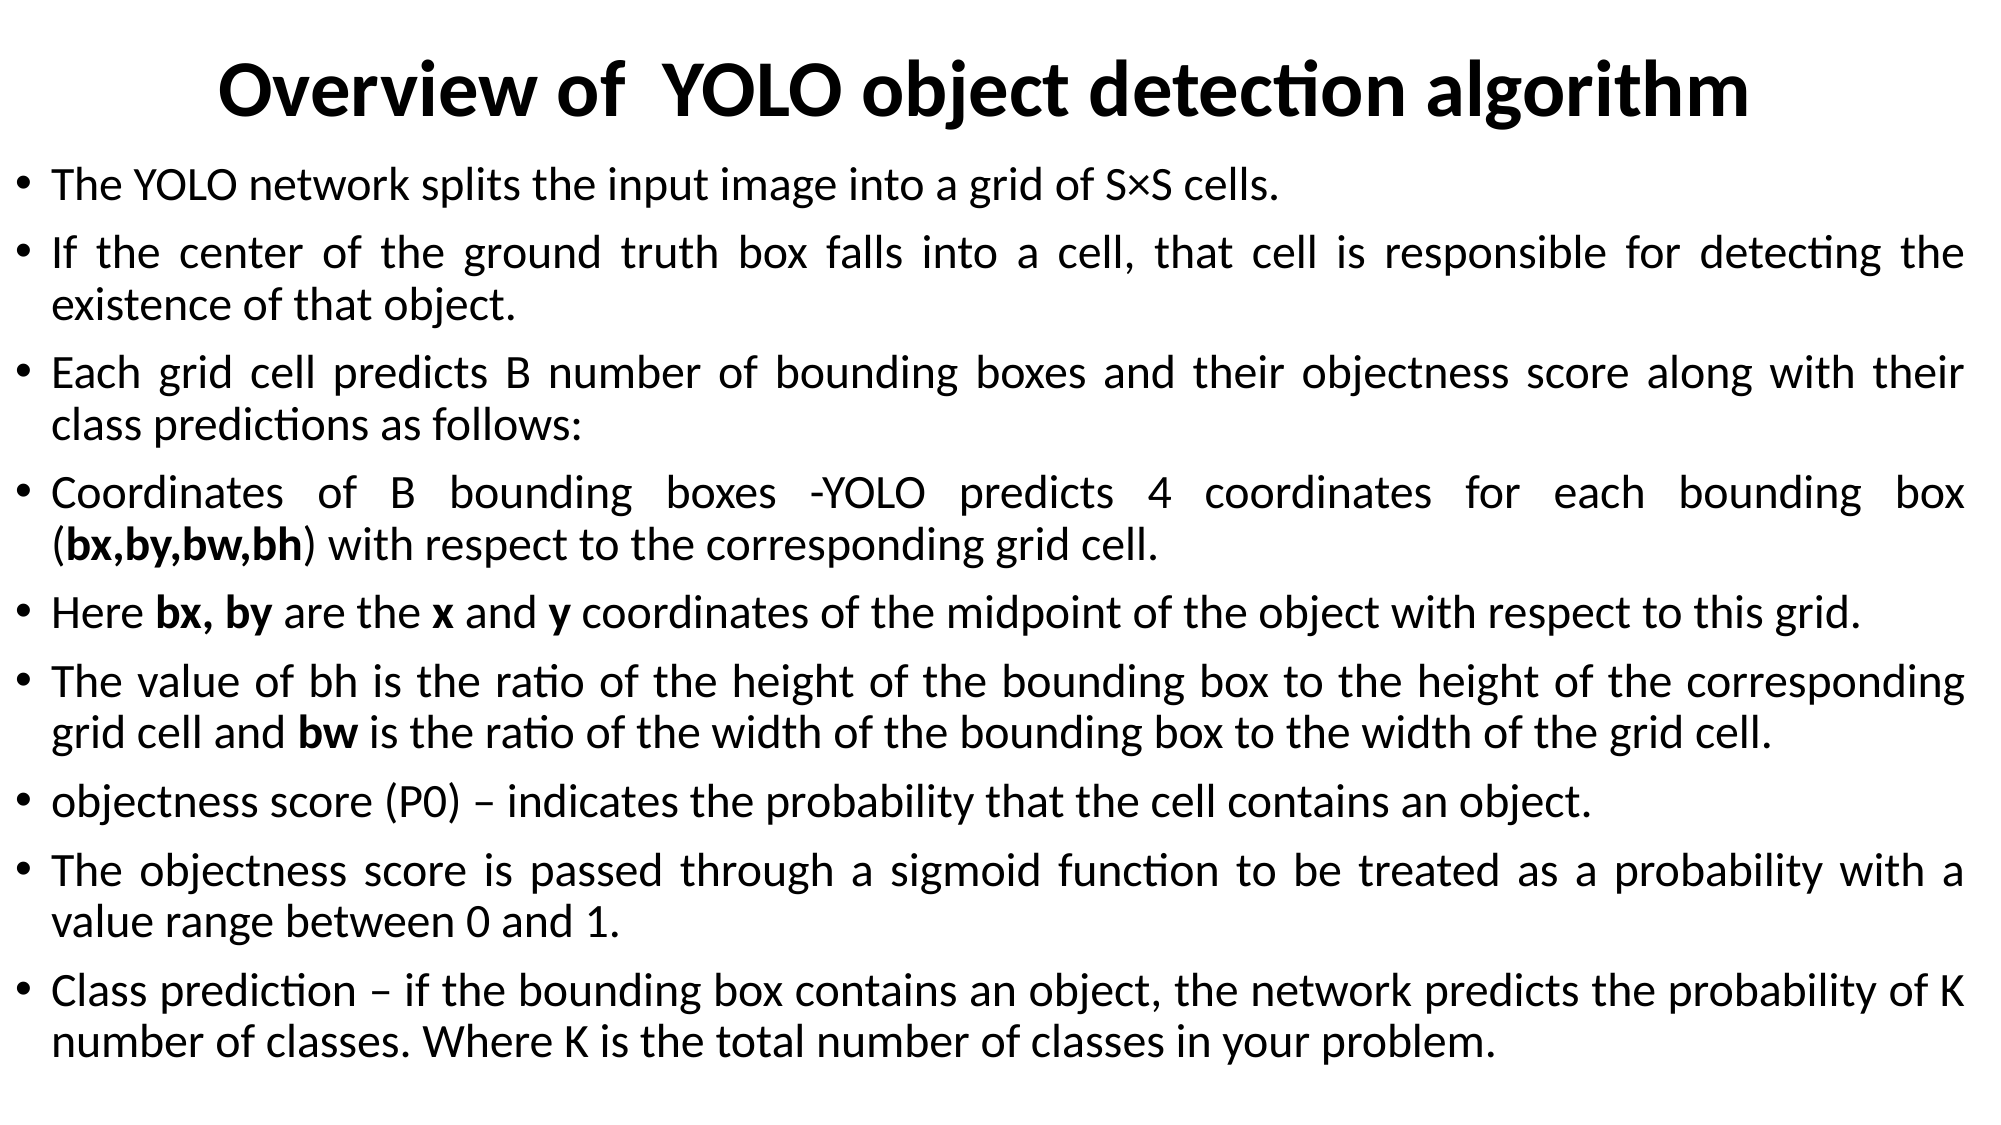

# Overview of  YOLO object detection algorithm
The YOLO network splits the input image into a grid of S×S cells.
If the center of the ground truth box falls into a cell, that cell is responsible for detecting the existence of that object.
Each grid cell predicts B number of bounding boxes and their objectness score along with their class predictions as follows:
Coordinates of B bounding boxes -YOLO predicts 4 coordinates for each bounding box (bx,by,bw,bh) with respect to the corresponding grid cell.
Here bx, by are the x and y coordinates of the midpoint of the object with respect to this grid.
The value of bh is the ratio of the height of the bounding box to the height of the corresponding grid cell and bw is the ratio of the width of the bounding box to the width of the grid cell.
objectness score (P0) – indicates the probability that the cell contains an object.
The objectness score is passed through a sigmoid function to be treated as a probability with a value range between 0 and 1.
Class prediction – if the bounding box contains an object, the network predicts the probability of K number of classes. Where K is the total number of classes in your problem.